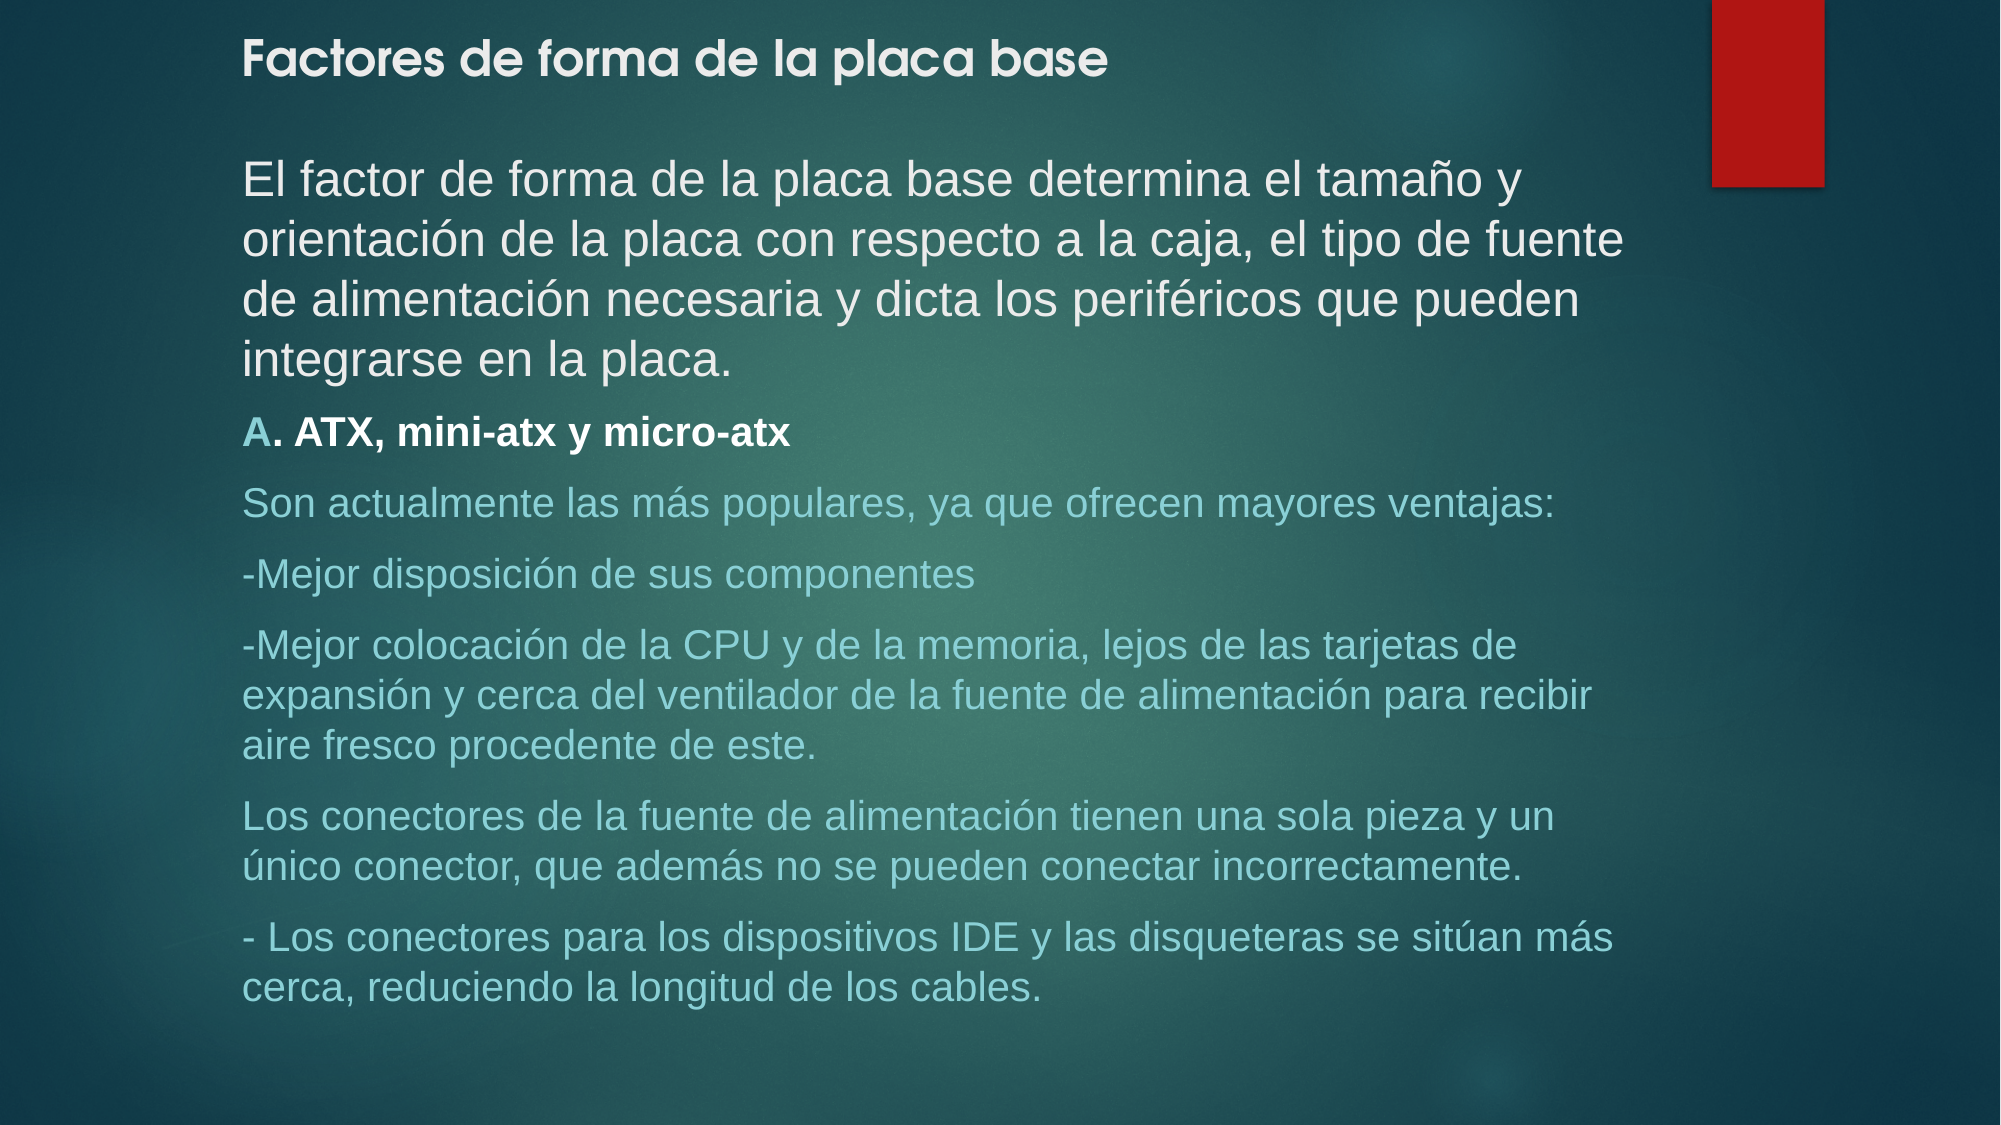

# Factores de forma de la placa base El factor de forma de la placa base determina el tamaño y orientación de la placa con respecto a la caja, el tipo de fuente de alimentación necesaria y dicta los periféricos que pueden integrarse en la placa.
A. ATX, mini-atx y micro-atx
Son actualmente las más populares, ya que ofrecen mayores ventajas:
-Mejor disposición de sus componentes
-Mejor colocación de la CPU y de la memoria, lejos de las tarjetas de expansión y cerca del ventilador de la fuente de alimentación para recibir aire fresco procedente de este.
Los conectores de la fuente de alimentación tienen una sola pieza y un único conector, que además no se pueden conectar incorrectamente.
- Los conectores para los dispositivos IDE y las disqueteras se sitúan más cerca, reduciendo la longitud de los cables.